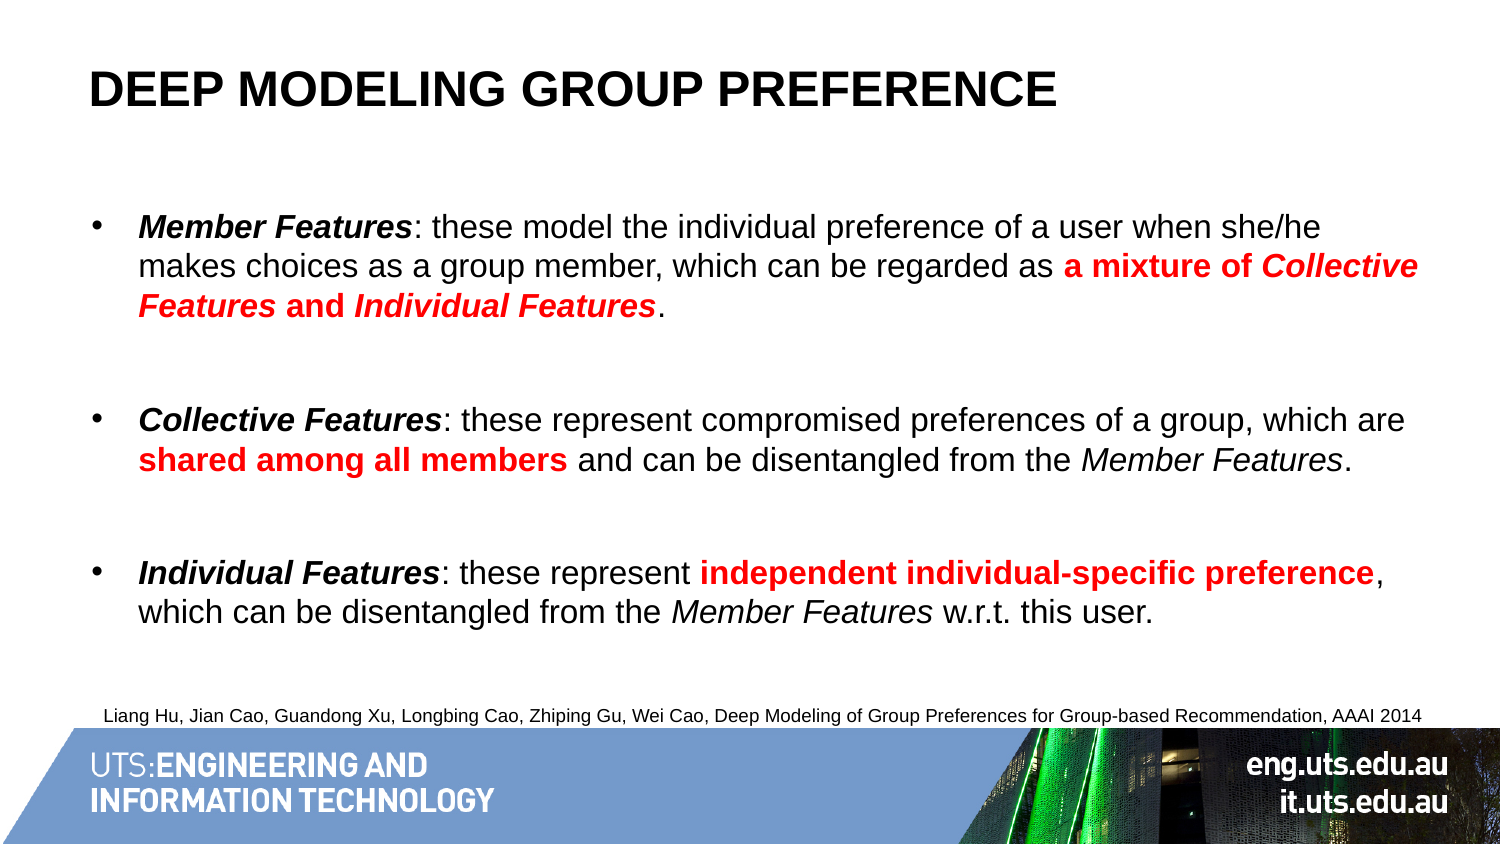

# Deep Modeling Group Preference
Member Features: these model the individual preference of a user when she/he makes choices as a group member, which can be regarded as a mixture of Collective Features and Individual Features.

Collective Features: these represent compromised preferences of a group, which are shared among all members and can be disentangled from the Member Features.

Individual Features: these represent independent individual-specific preference, which can be disentangled from the Member Features w.r.t. this user.
Liang Hu, Jian Cao, Guandong Xu, Longbing Cao, Zhiping Gu, Wei Cao, Deep Modeling of Group Preferences for Group-based Recommendation, AAAI 2014